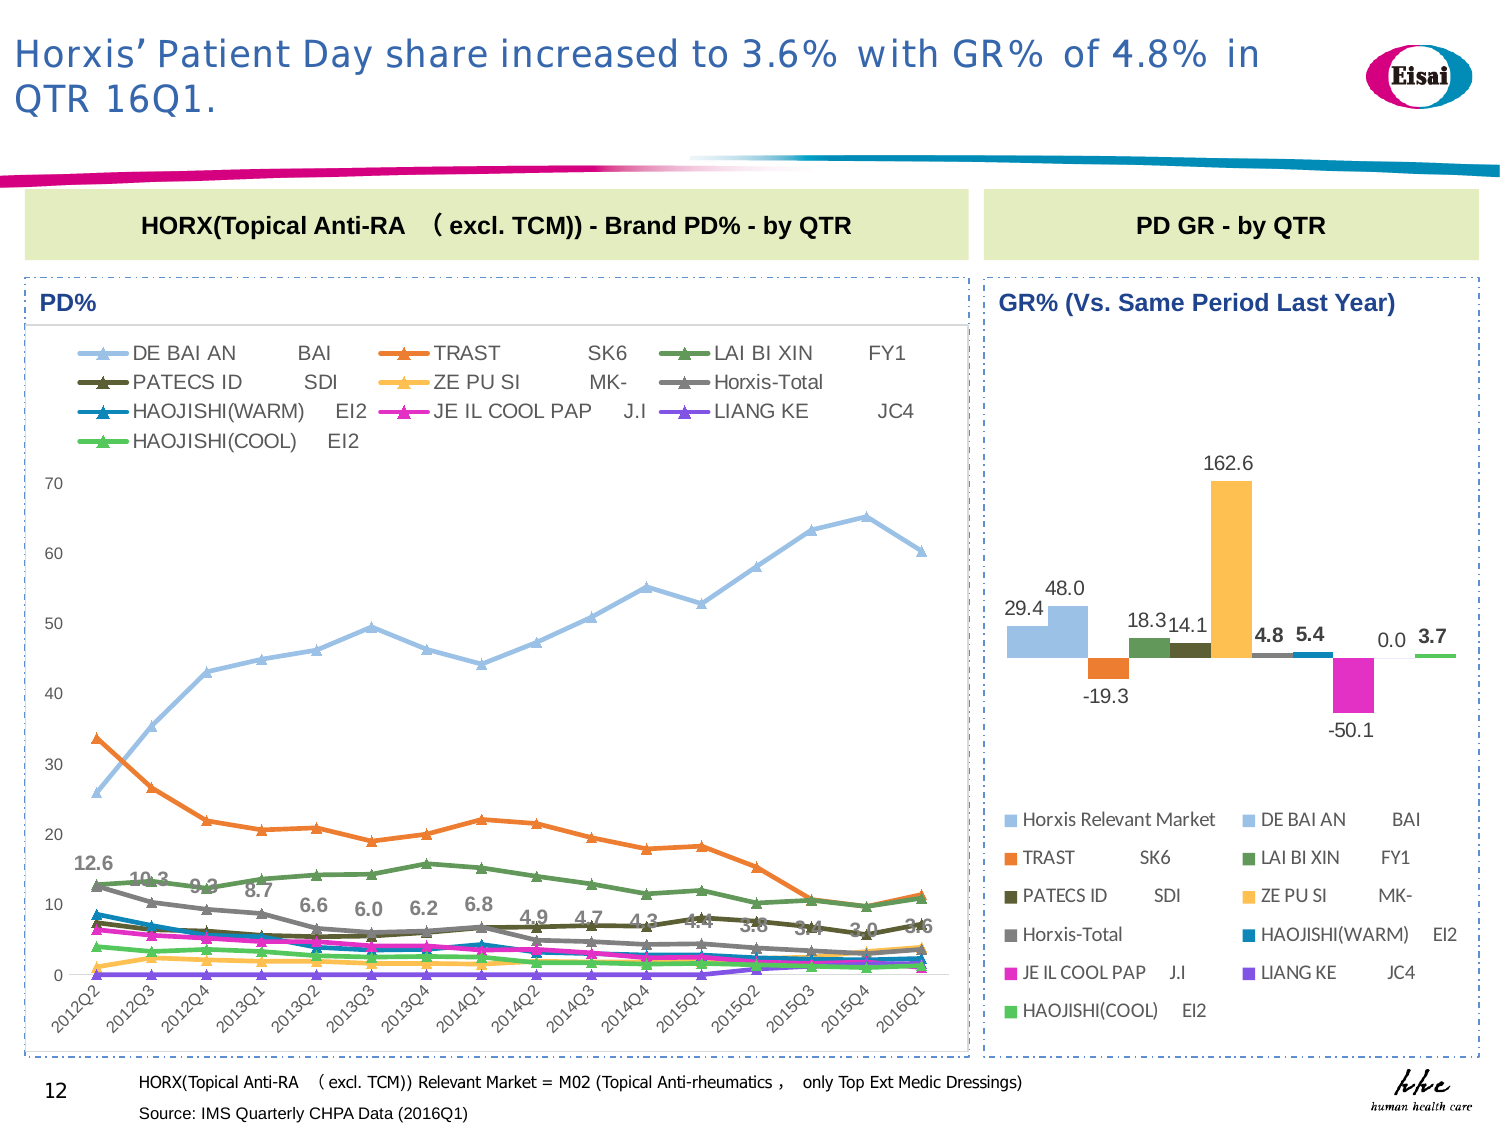

Horxis’ Patient Day share increased to 3.6% with GR% of 4.8% in QTR 16Q1.
HORX(Topical Anti-RA （excl. TCM)) - Brand PD% - by QTR
PD GR - by QTR

PD%
GR% (Vs. Same Period Last Year)

### Chart

| Category | DE BAI AN          BAI | TRAST              SK6 | LAI BI XIN         FY1 | PATECS ID          SDI | ZE PU SI           MK- | Horxis-Total | HAOJISHI(WARM)     EI2 | JE IL COOL PAP     J.I | LIANG KE           JC4 | HAOJISHI(COOL)     EI2 |
|---|---|---|---|---|---|---|---|---|---|---|
| 2012Q2 | 25.9 | 33.7 | 12.8 | 7.4 | 1.1 | 12.6 | 8.6 | 6.4 | 0.0 | 4.0 |
| 2012Q3 | 35.4 | 26.6 | 13.3 | 6.4 | 2.4 | 10.3 | 7.0 | 5.6 | 0.0 | 3.3 |
| 2012Q4 | 43.1 | 21.9 | 12.3 | 6.2 | 2.1 | 9.3 | 5.6 | 5.2 | 0.0 | 3.6 |
| 2013Q1 | 44.9 | 20.6 | 13.6 | 5.6 | 1.9 | 8.7 | 5.4 | 4.7 | 0.0 | 3.3 |
| 2013Q2 | 46.2 | 20.9 | 14.2 | 5.4 | 1.9 | 6.6 | 3.9 | 4.7 | 0.0 | 2.7 |
| 2013Q3 | 49.5 | 19.0 | 14.3 | 5.5 | 1.6 | 6.0 | 3.5 | 4.1 | 0.0 | 2.5 |
| 2013Q4 | 46.3 | 20.0 | 15.8 | 6.0 | 1.6 | 6.2 | 3.6 | 4.1 | 0.0 | 2.6 |
| 2014Q1 | 44.2 | 22.1 | 15.2 | 6.7 | 1.5 | 6.8 | 4.3 | 3.5 | 0.0 | 2.5 |
| 2014Q2 | 47.3 | 21.5 | 14.0 | 6.8 | 1.9 | 4.9 | 3.2 | 3.6 | 0.0 | 1.7 |
| 2014Q3 | 50.9 | 19.5 | 12.9 | 7.0 | 1.8 | 4.7 | 3.0 | 3.1 | 0.0 | 1.7 |
| 2014Q4 | 55.2 | 17.9 | 11.5 | 6.9 | 1.8 | 4.3 | 2.8 | 2.4 | 0.0 | 1.5 |
| 2015Q1 | 52.8 | 18.3 | 12.0 | 8.1 | 1.9 | 4.4 | 2.8 | 2.5 | 0.0 | 1.6 |
| 2015Q2 | 58.1 | 15.3 | 10.2 | 7.6 | 2.3 | 3.8 | 2.4 | 1.8 | 0.8 | 1.4 |
| 2015Q3 | 63.3 | 10.7 | 10.6 | 6.8 | 2.5 | 3.4 | 2.2 | 1.6 | 1.2 | 1.2 |
| 2015Q4 | 65.2 | 9.7 | 9.7 | 5.7 | 3.3 | 3.0 | 2.1 | 1.8 | 1.5 | 1.0 |
| 2016Q1 | 60.3 | 11.4 | 10.9 | 7.2 | 3.9 | 3.6 | 2.3 | 1.0 | 1.6 | 1.3 |

### Chart

| Category |  |  |  |  |  |  |  |  |  |  |  |
|---|---|---|---|---|---|---|---|---|---|---|---|
HORX(Topical Anti-RA （excl. TCM)) Relevant Market = M02 (Topical Anti-rheumatics， only Top Ext Medic Dressings)
12
Source: IMS Quarterly CHPA Data (2016Q1)